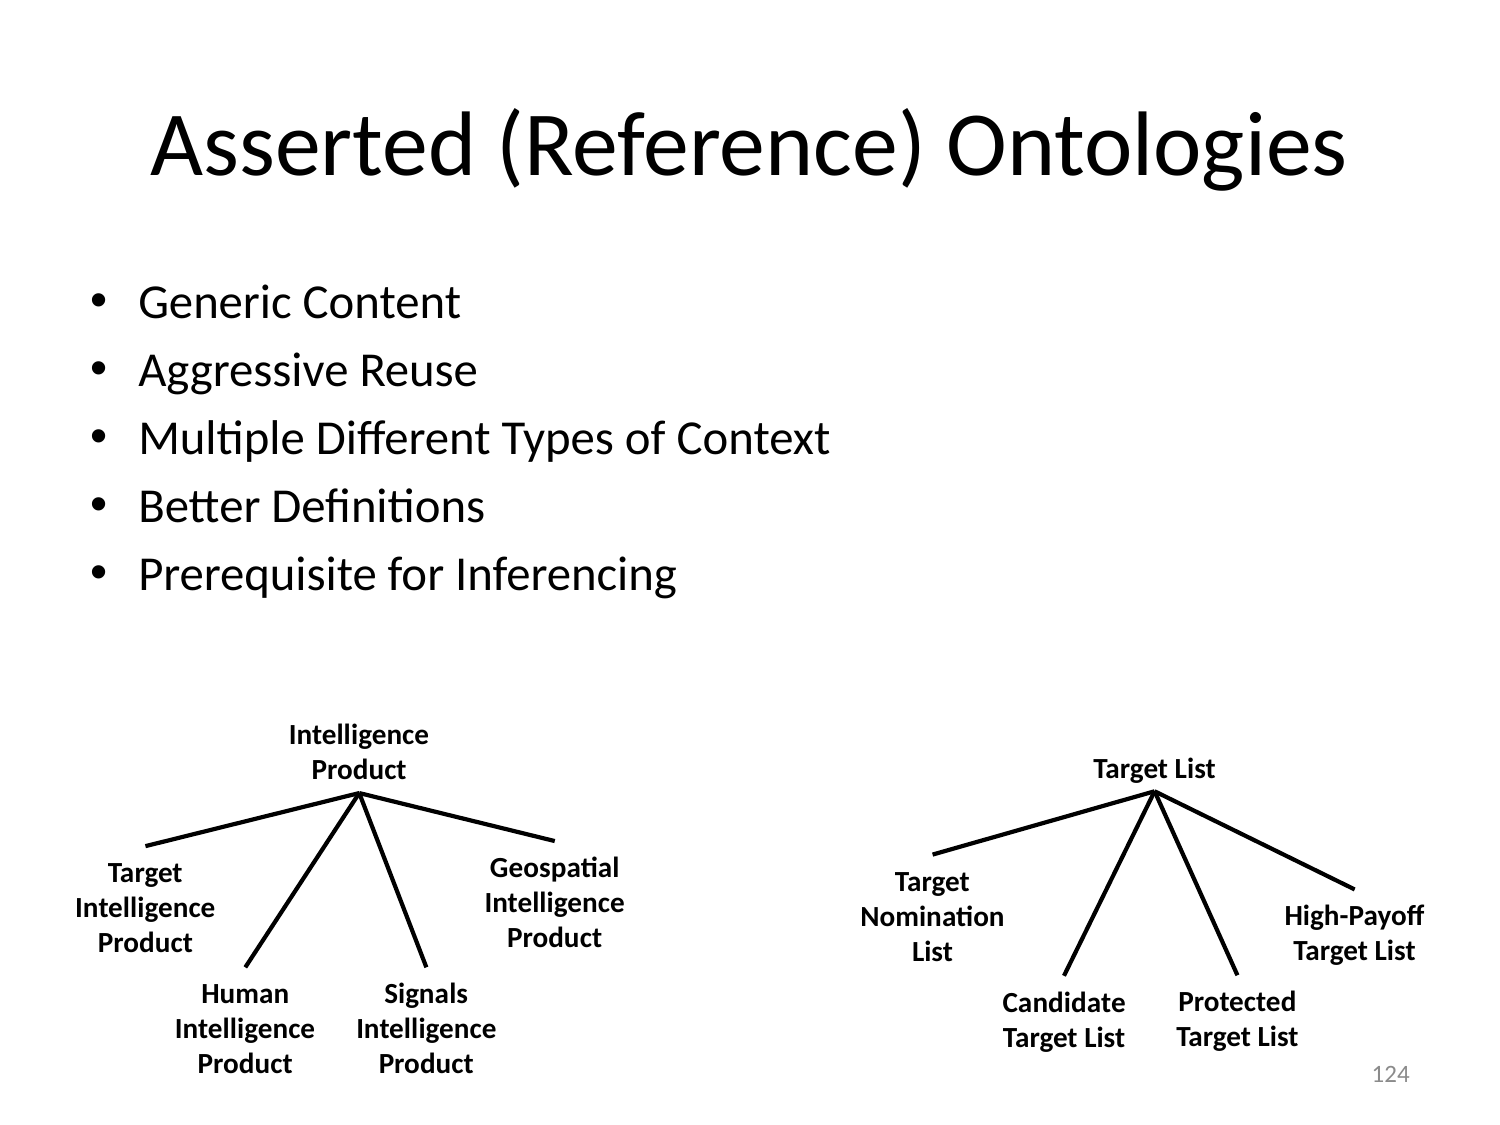

# Asserted (Reference) Ontologies
Generic Content
Aggressive Reuse
Multiple Different Types of Context
Better Definitions
Prerequisite for Inferencing

Intelligence Product
Geospatial Intelligence Product
Target Intelligence Product
Human Intelligence Product
Signals Intelligence Product
Target List
Target Nomination List
High-Payoff Target List
Protected Target List
Candidate Target List
124